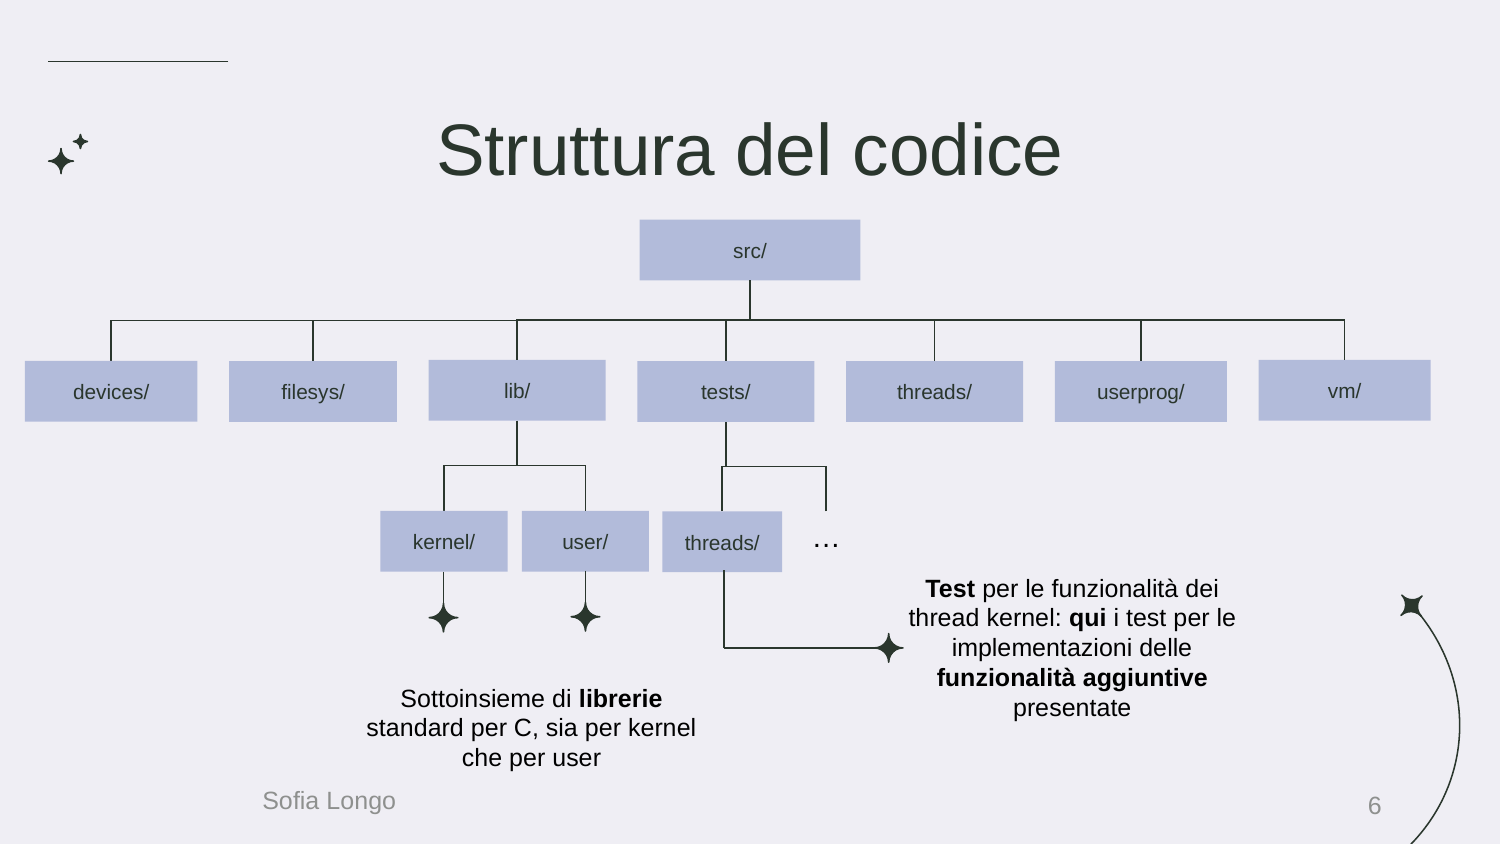

# Struttura del codice
src/
lib/
vm/
devices/
filesys/
userprog/
tests/
threads/
kernel/
user/
…
threads/
Test per le funzionalità dei thread kernel: qui i test per le implementazioni delle funzionalità aggiuntive presentate

Sottoinsieme di librerie standard per C, sia per kernel che per user
6